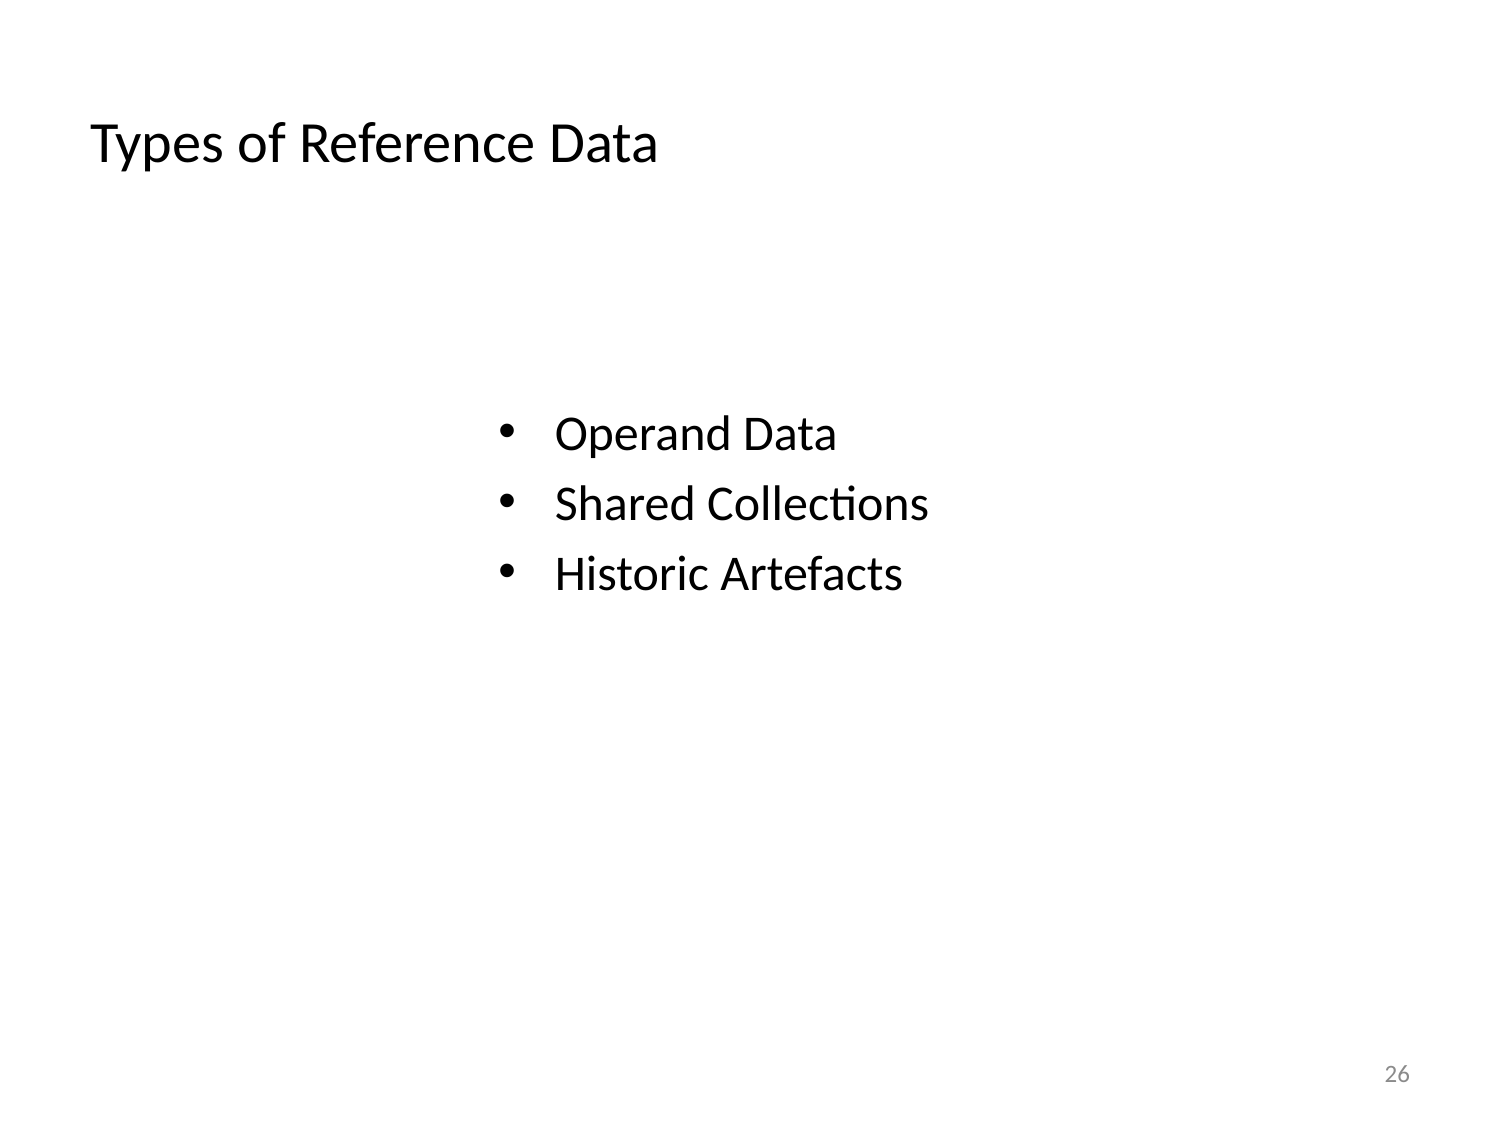

# Types of Reference Data
Operand Data
Shared Collections
Historic Artefacts
26